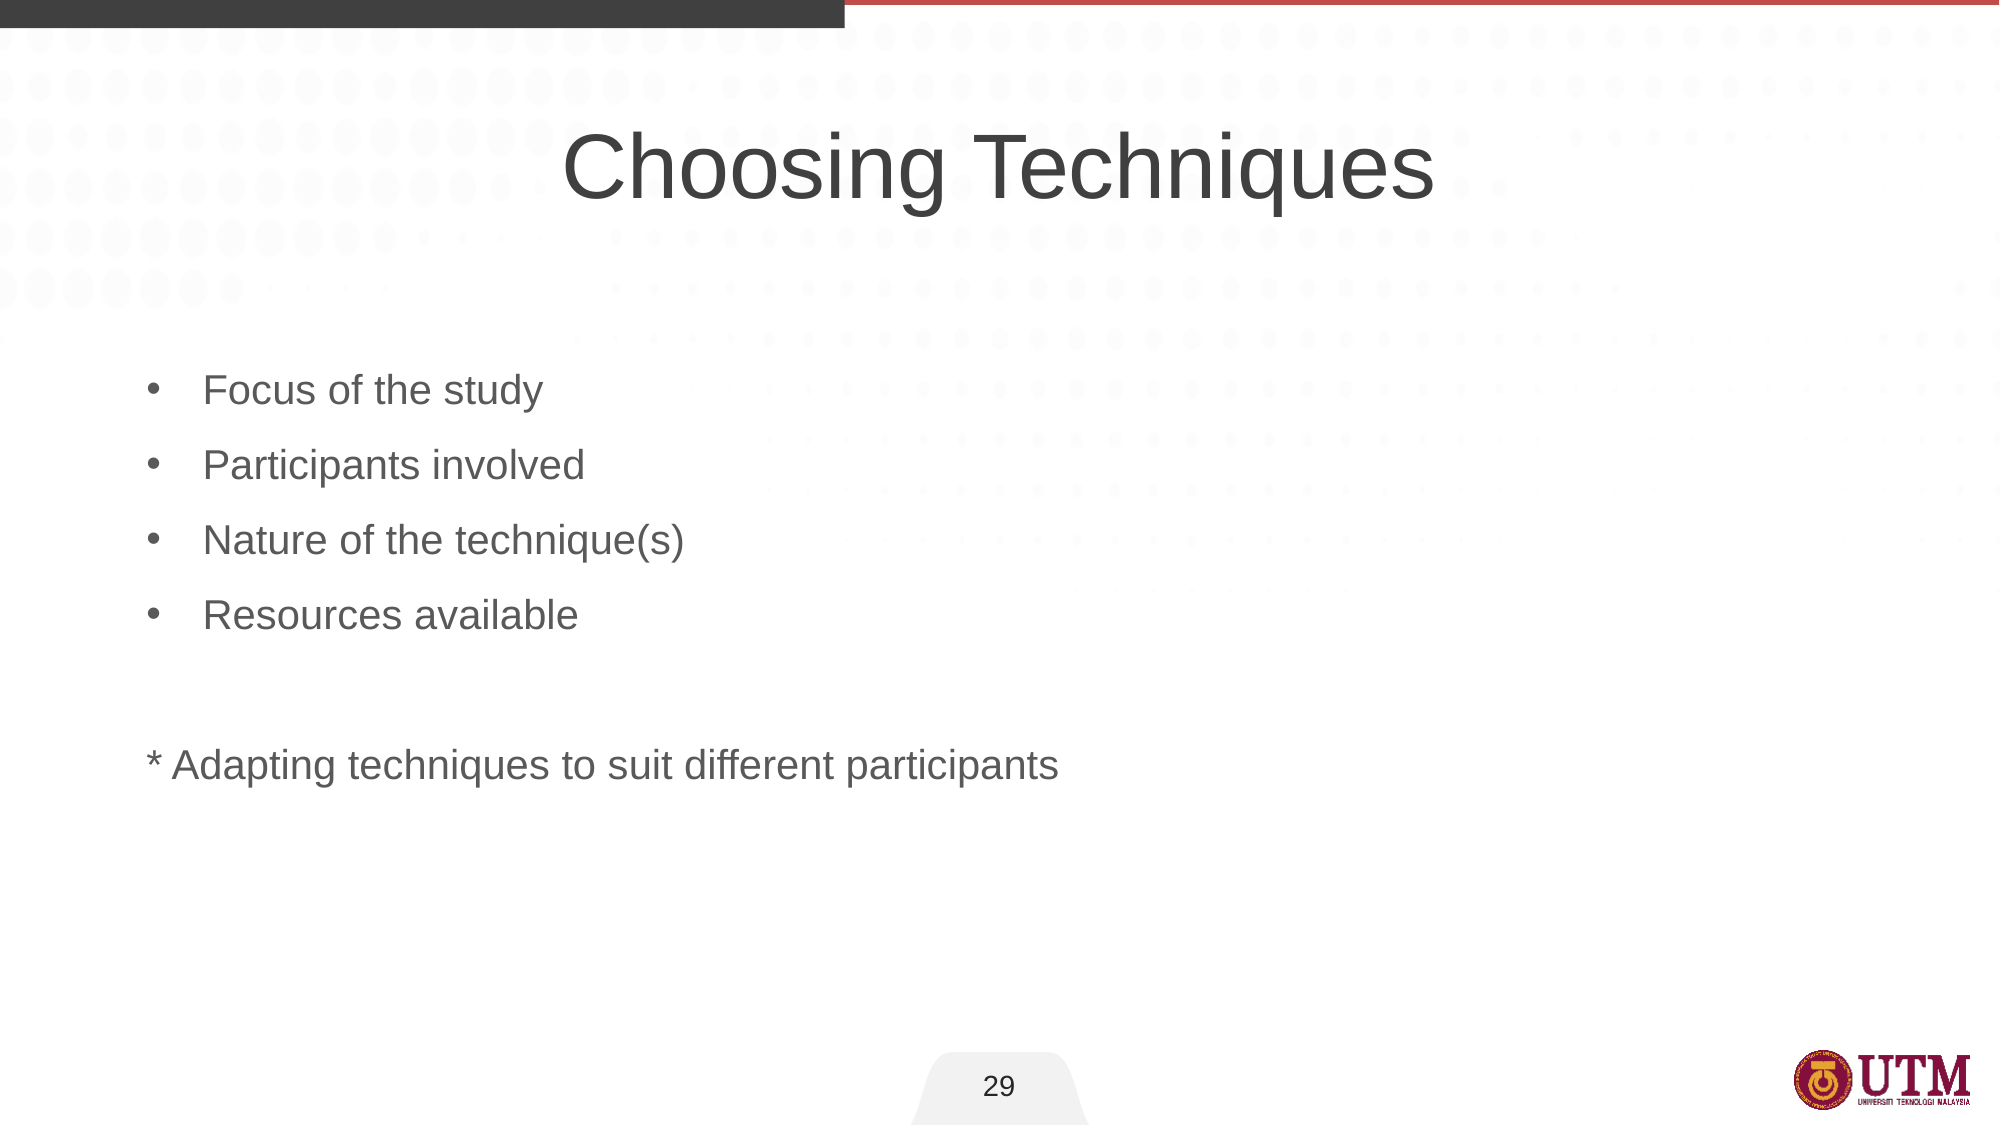

Choosing Techniques
Focus of the study
Participants involved
Nature of the technique(s)
Resources available

* Adapting techniques to suit different participants
29